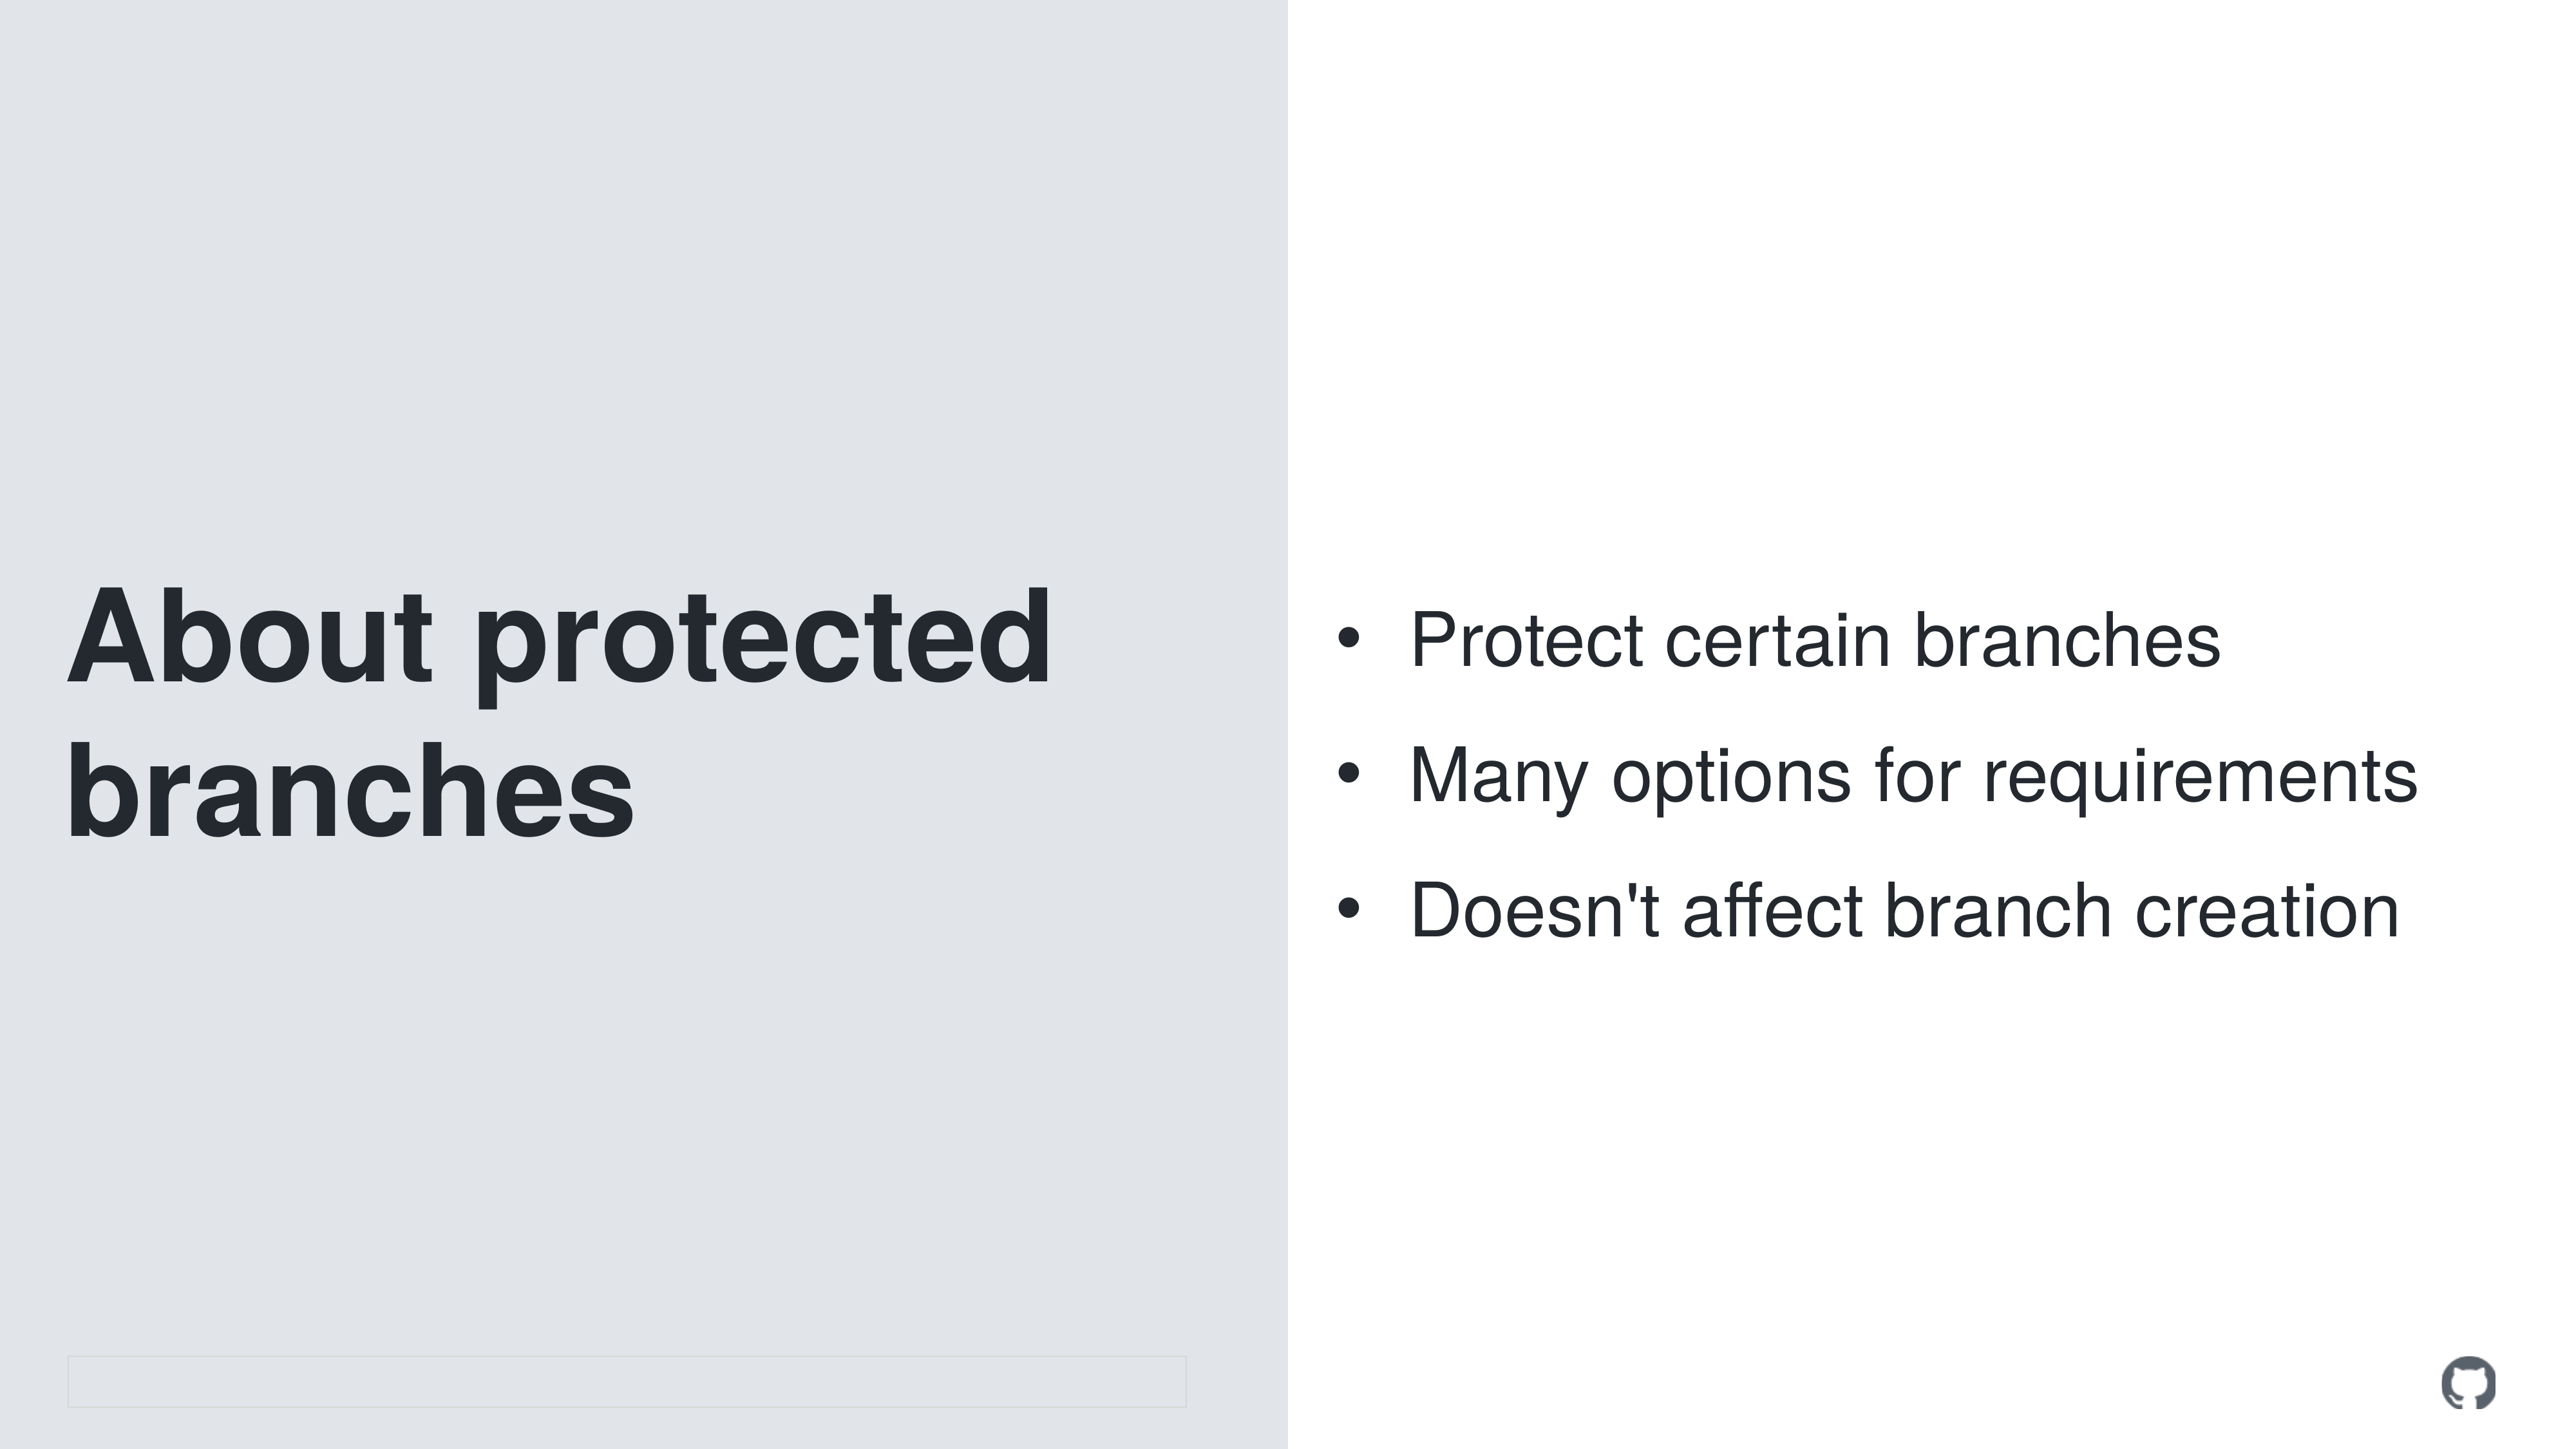

# About protected branches
Protect certain branches
Many options for requirements
Doesn't affect branch creation